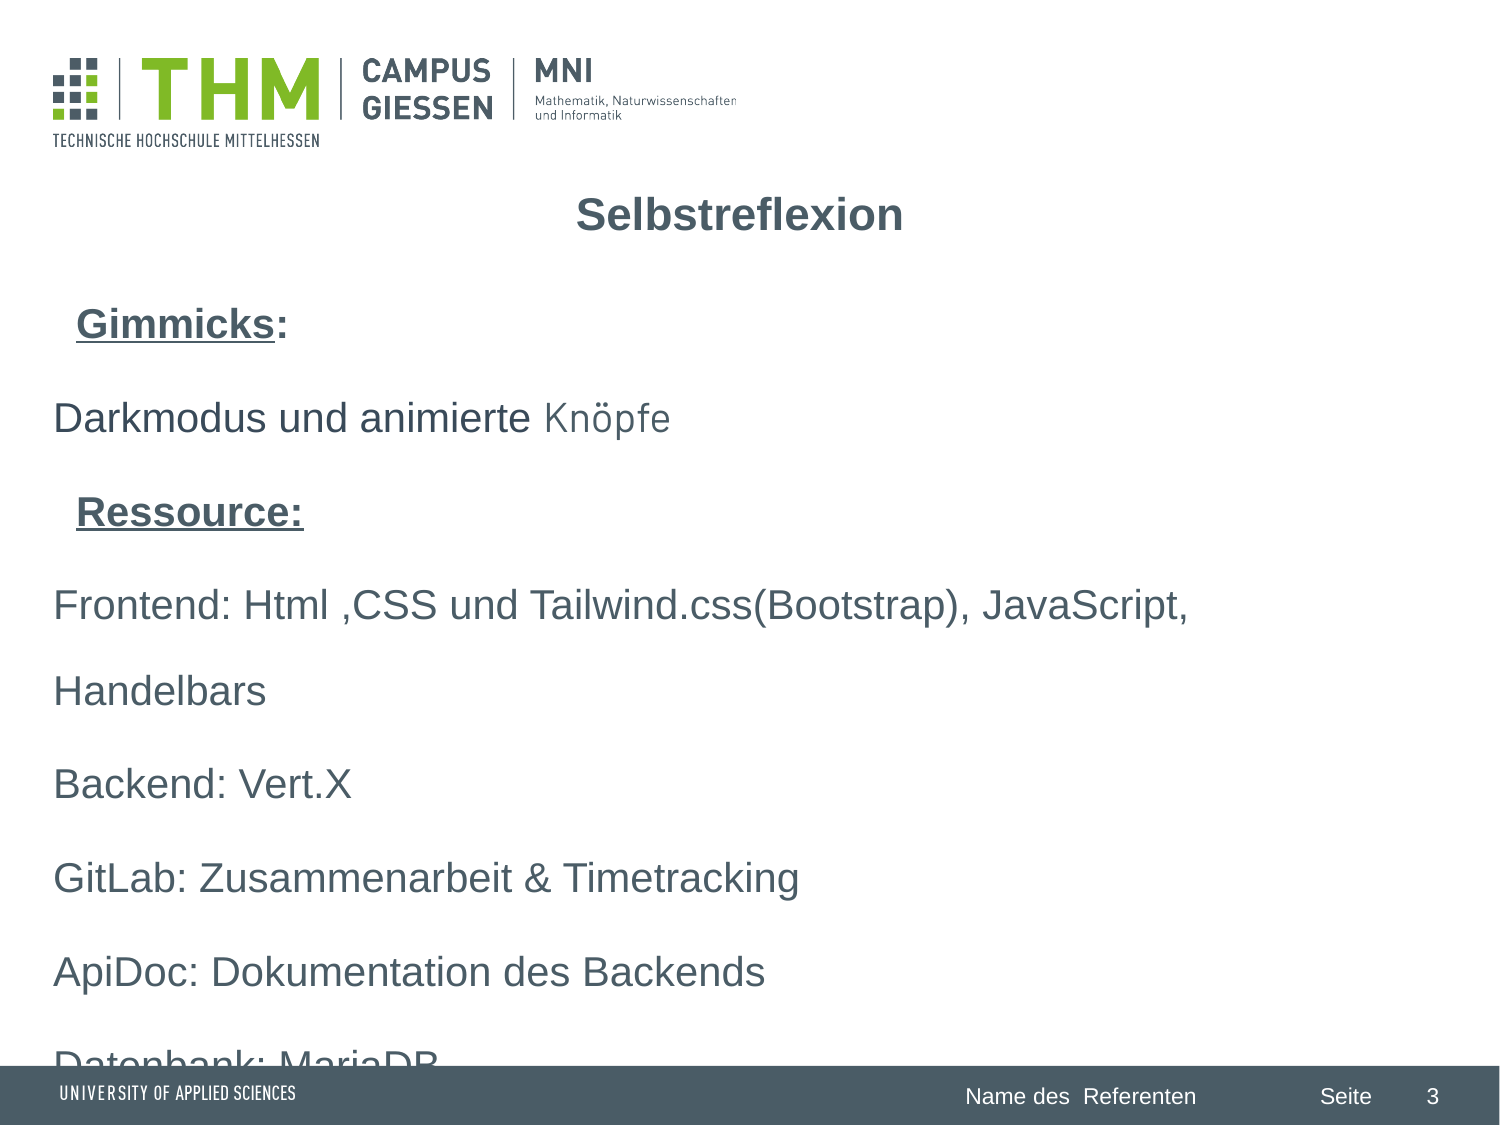

# Selbstreflexion
  Gimmicks:
Darkmodus und animierte Knöpfe
  Ressource:
Frontend: Html ,CSS und Tailwind.css(Bootstrap), JavaScript, Handelbars
Backend: Vert.X
GitLab: Zusammenarbeit & Timetracking
ApiDoc: Dokumentation des Backends
Datenbank: MariaDB
3